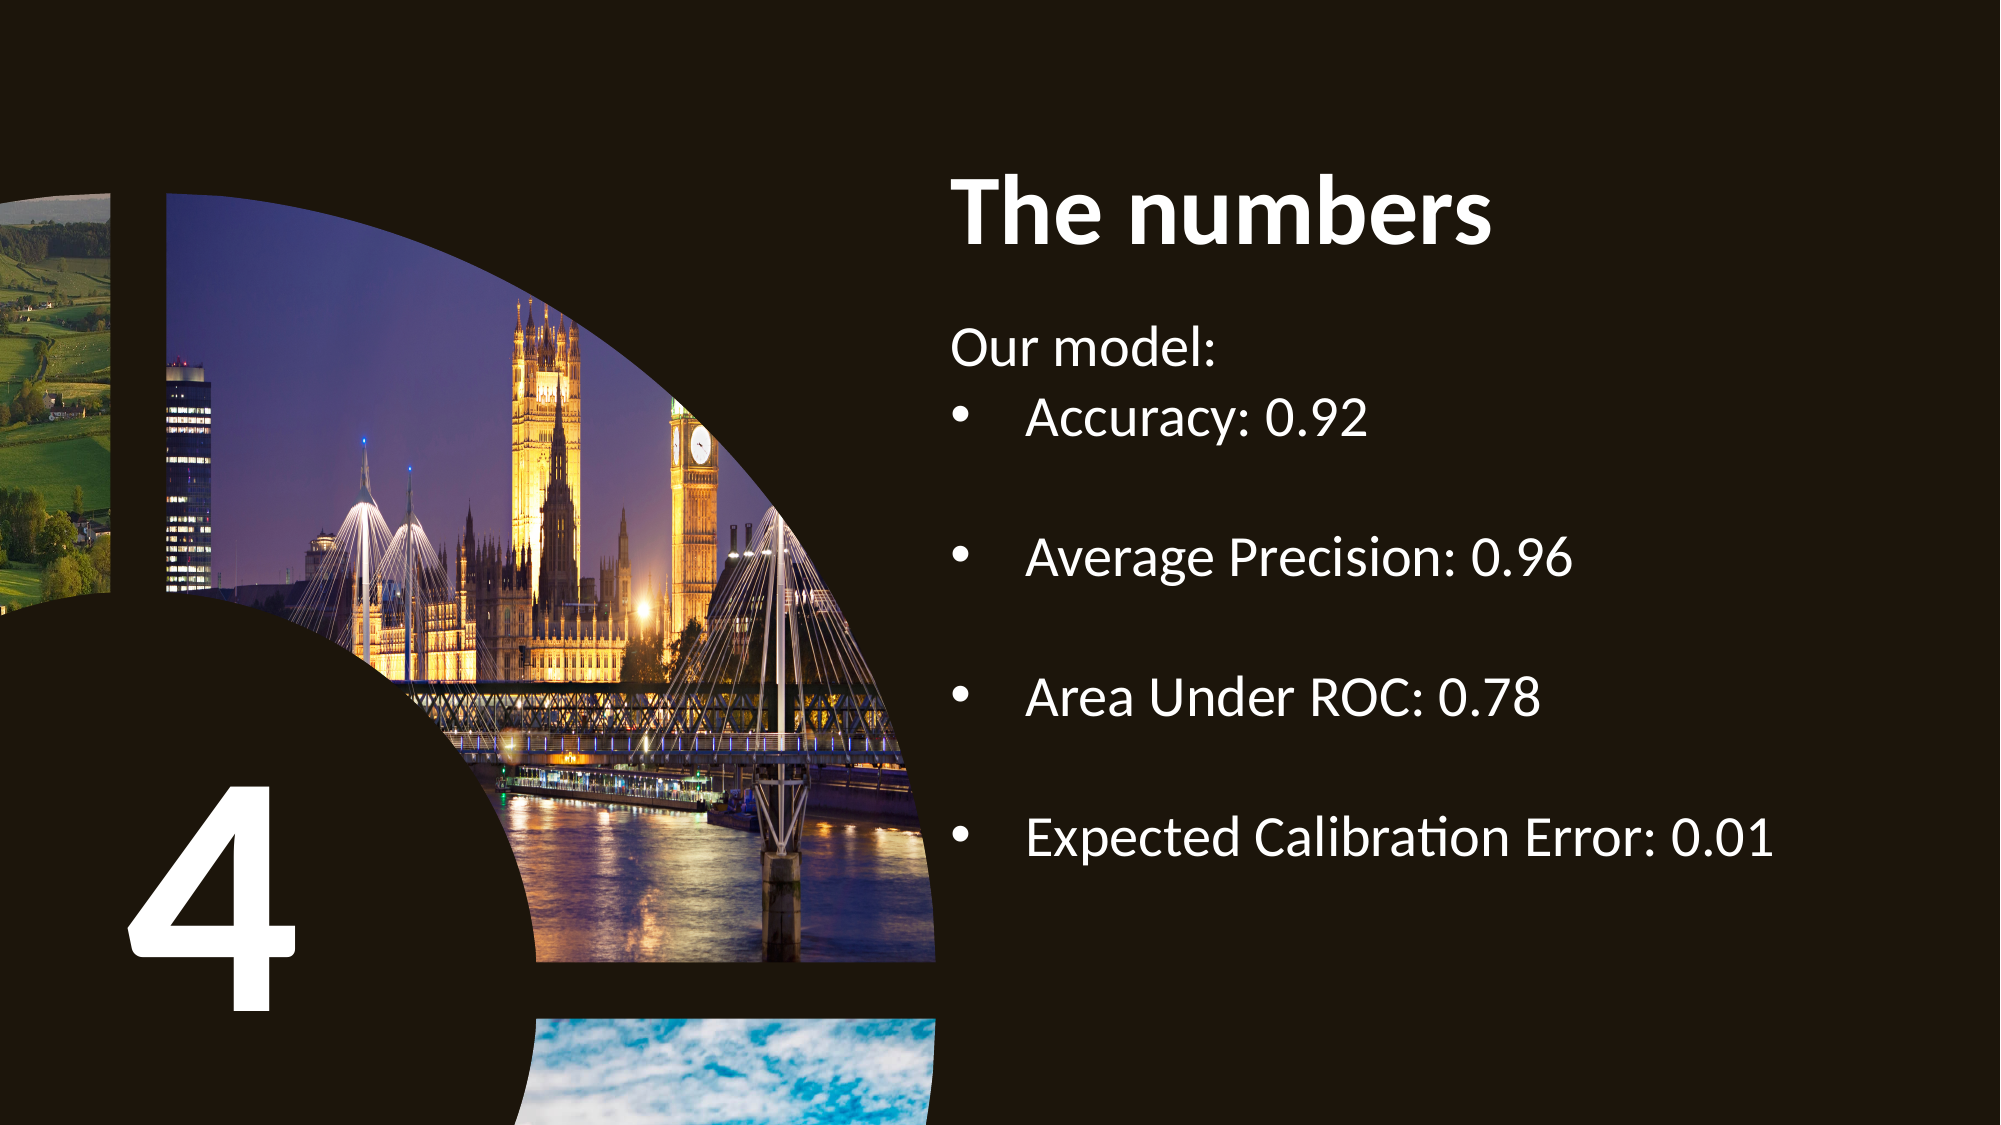

The numbers

Our model:
Accuracy: 0.92

Average Precision: 0.96

Area Under ROC: 0.78

Expected Calibration Error: 0.01
4